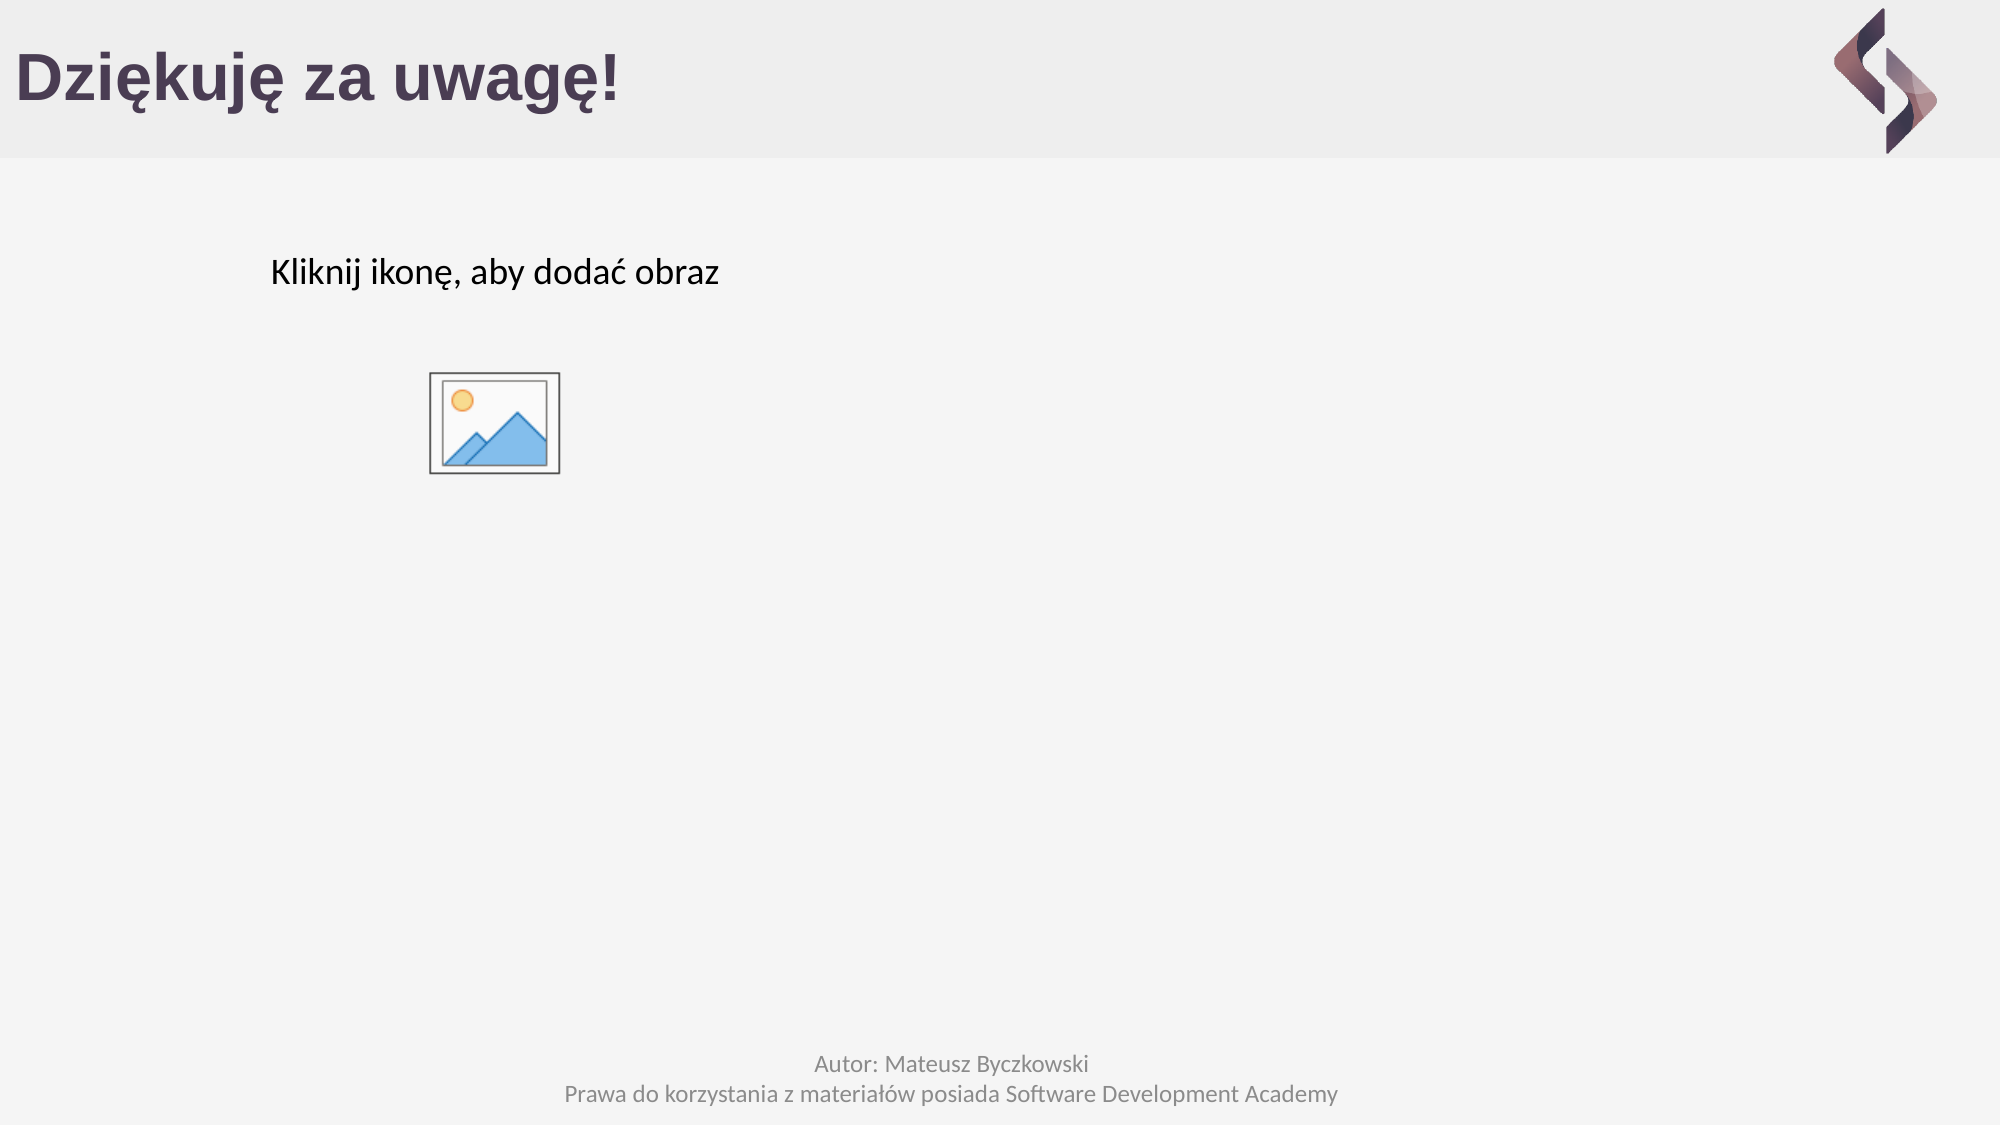

# Dziękuję za uwagę!

Autor: Mateusz Byczkowski
Prawa do korzystania z materiałów posiada Software Development Academy